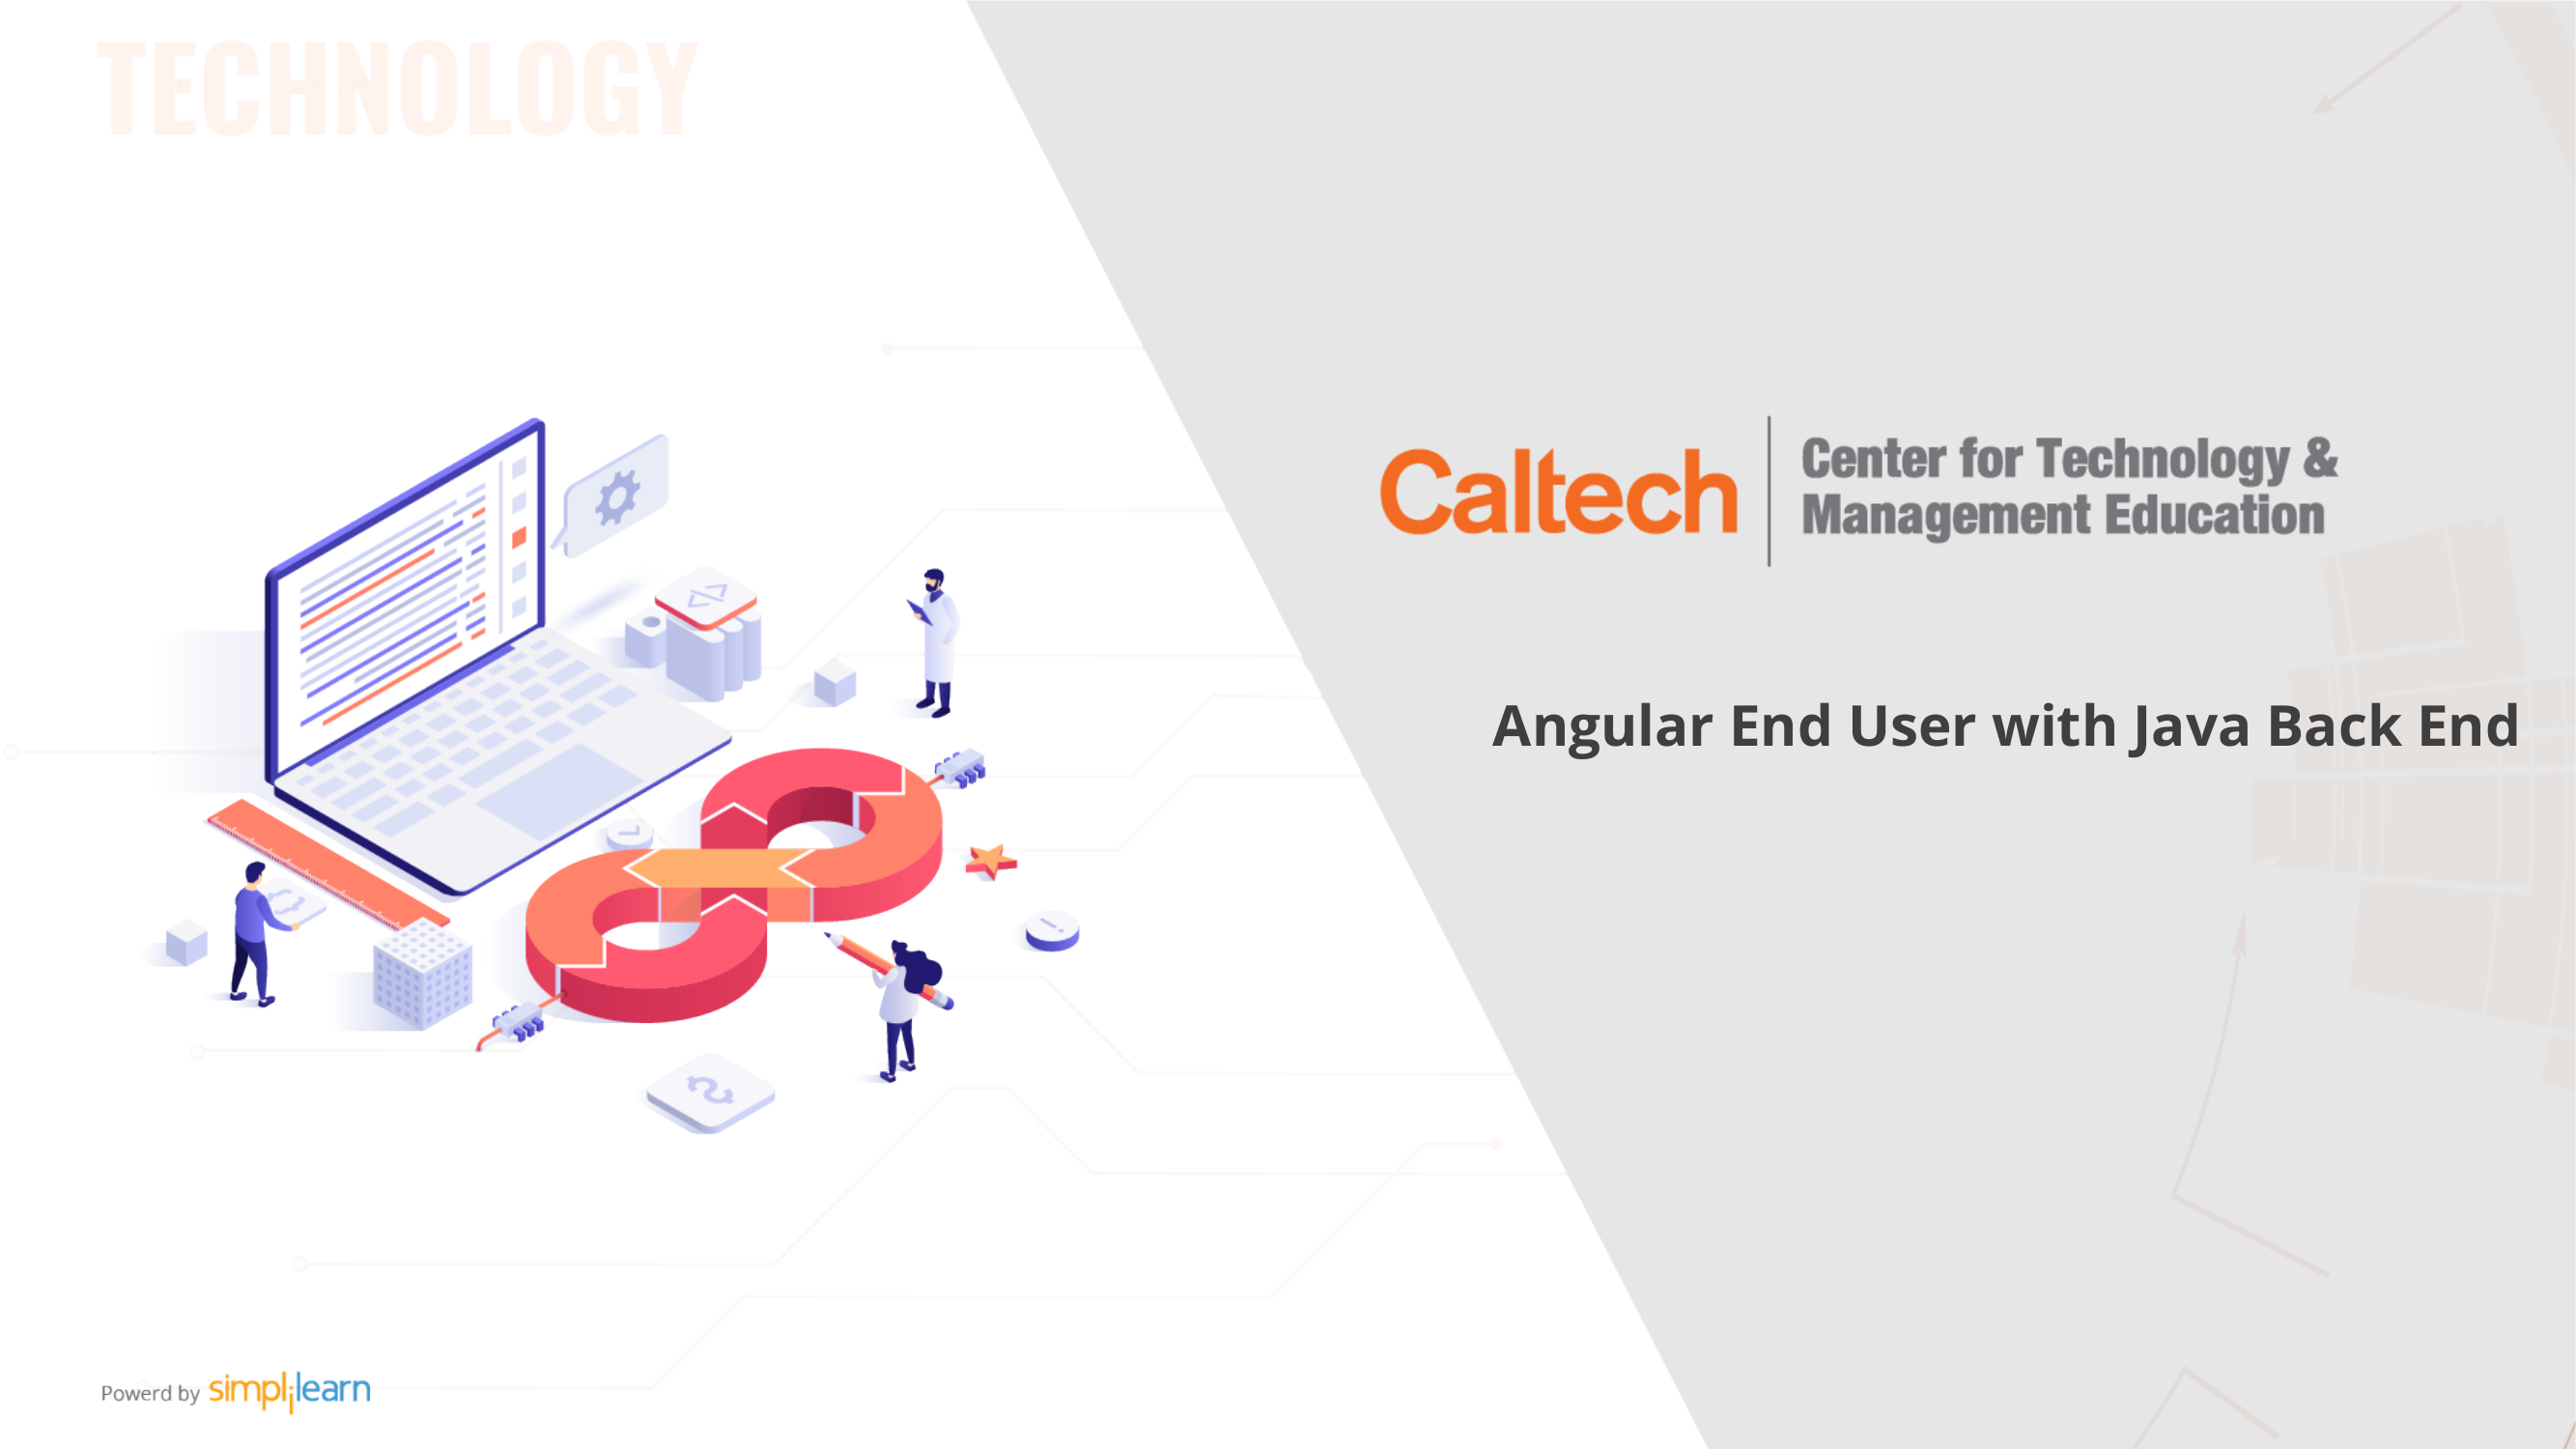

Angular End User with Java Back End